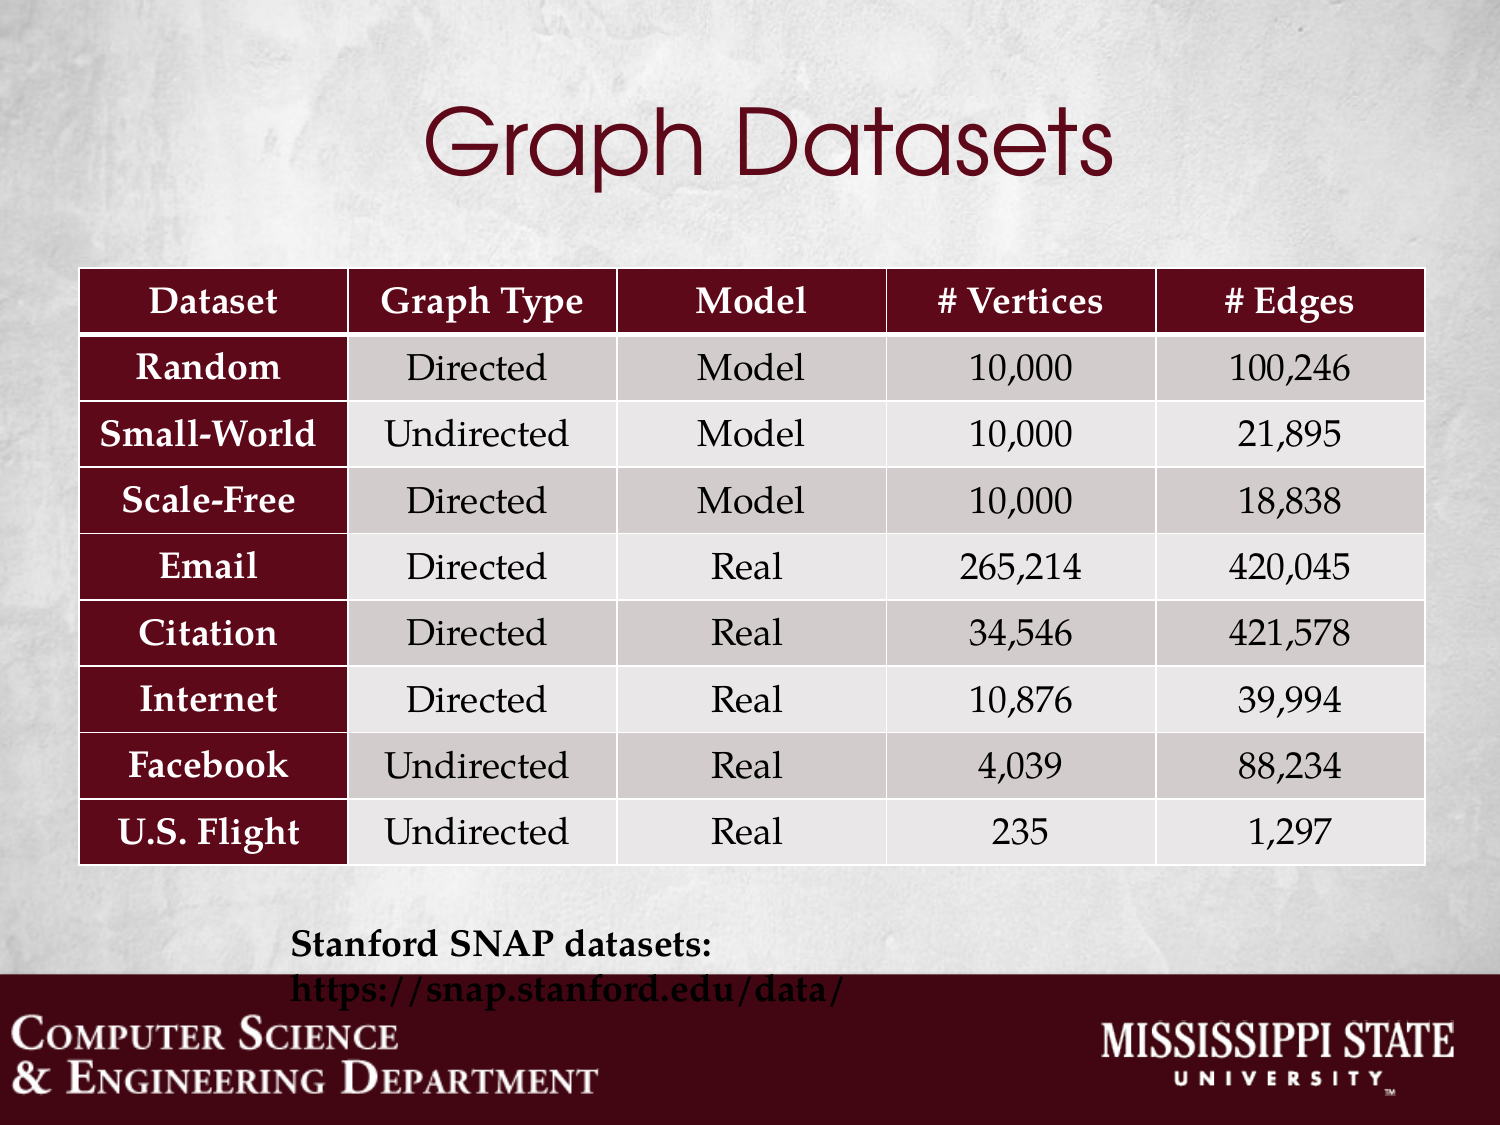

# Graph Datasets
| Dataset | Graph Type | Model | # Vertices | # Edges |
| --- | --- | --- | --- | --- |
| Random | Directed | Model | 10,000 | 100,246 |
| Small-World | Undirected | Model | 10,000 | 21,895 |
| Scale-Free | Directed | Model | 10,000 | 18,838 |
| Email | Directed | Real | 265,214 | 420,045 |
| Citation | Directed | Real | 34,546 | 421,578 |
| Internet | Directed | Real | 10,876 | 39,994 |
| Facebook | Undirected | Real | 4,039 | 88,234 |
| U.S. Flight | Undirected | Real | 235 | 1,297 |
Stanford SNAP datasets: https://snap.stanford.edu/data/